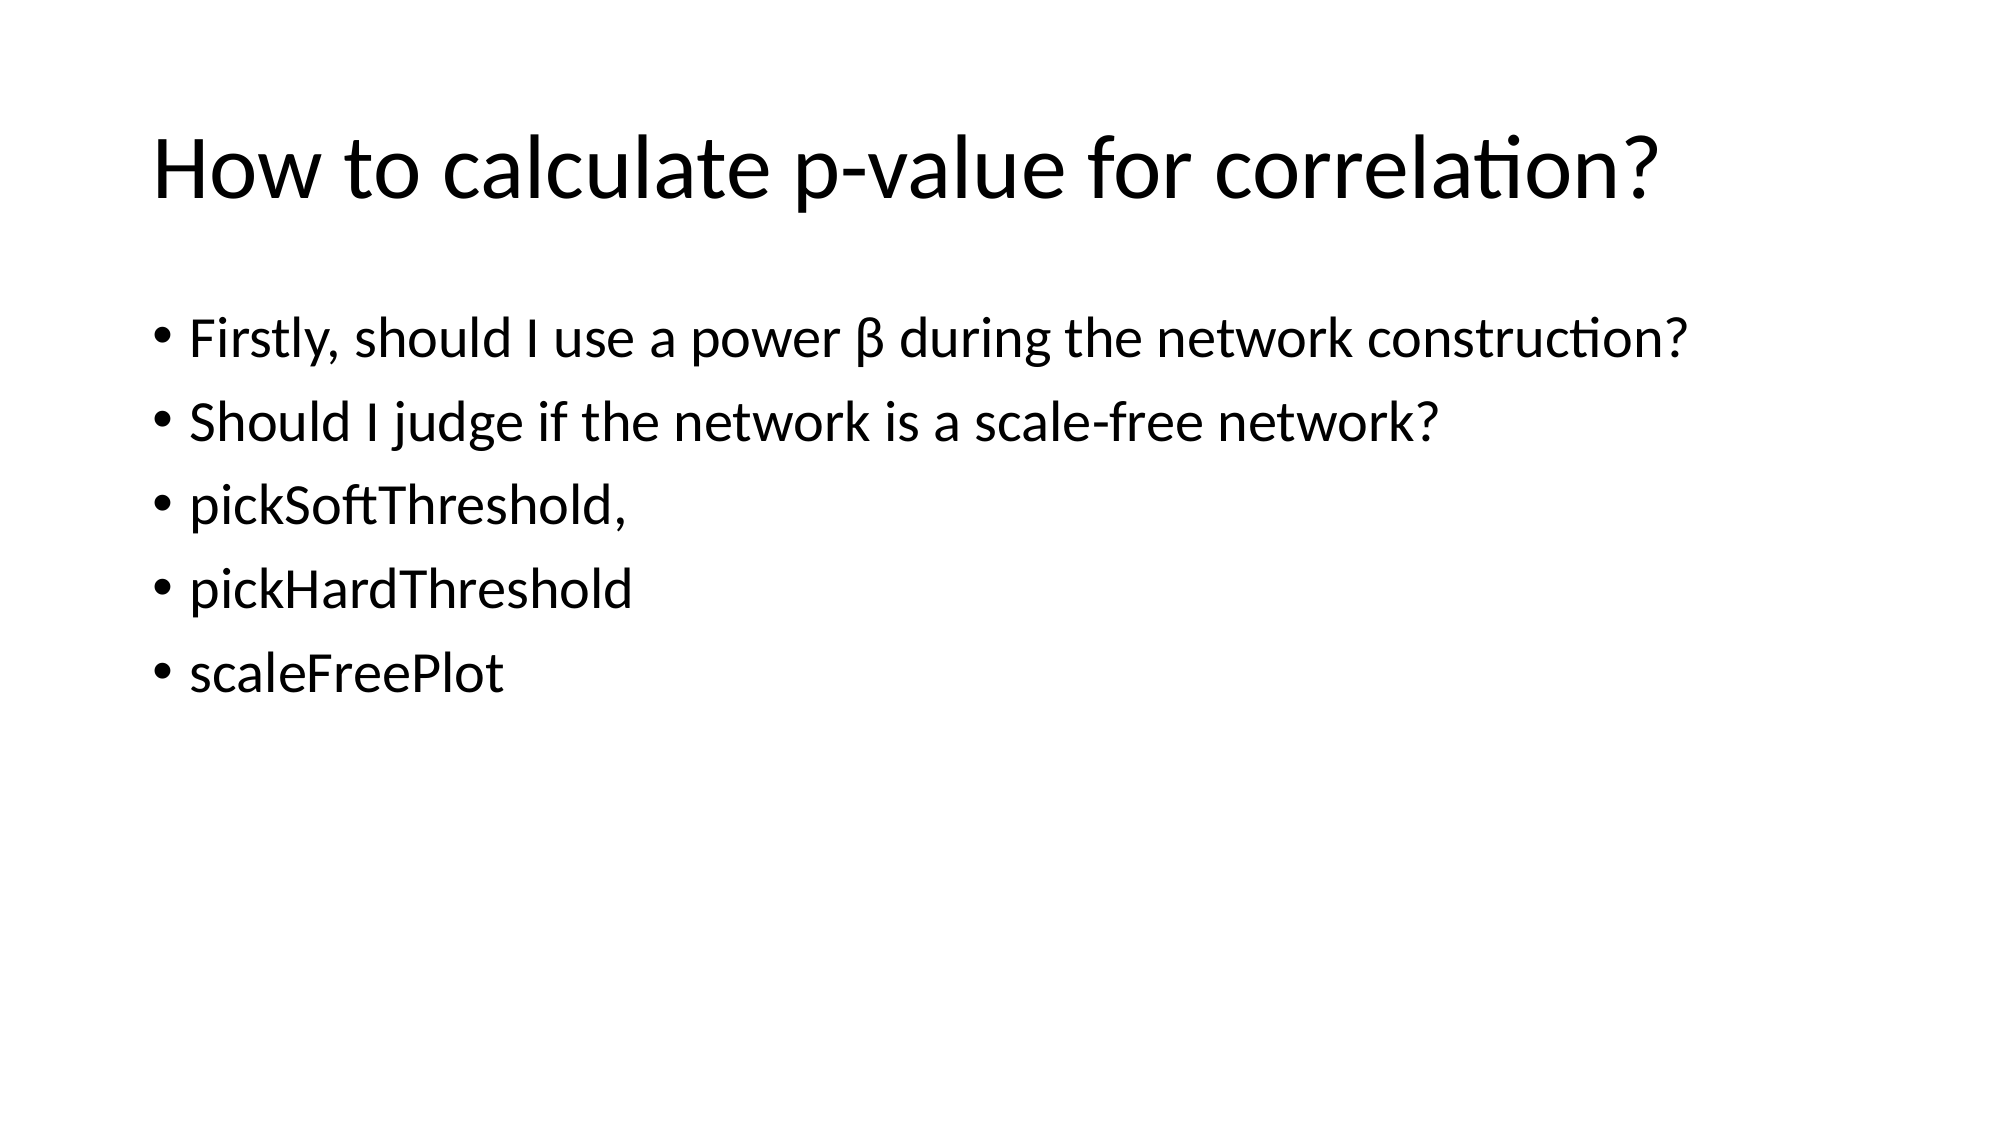

# How to calculate p-value for correlation?
Firstly, should I use a power β during the network construction?
Should I judge if the network is a scale-free network?
pickSoftThreshold,
pickHardThreshold
scaleFreePlot